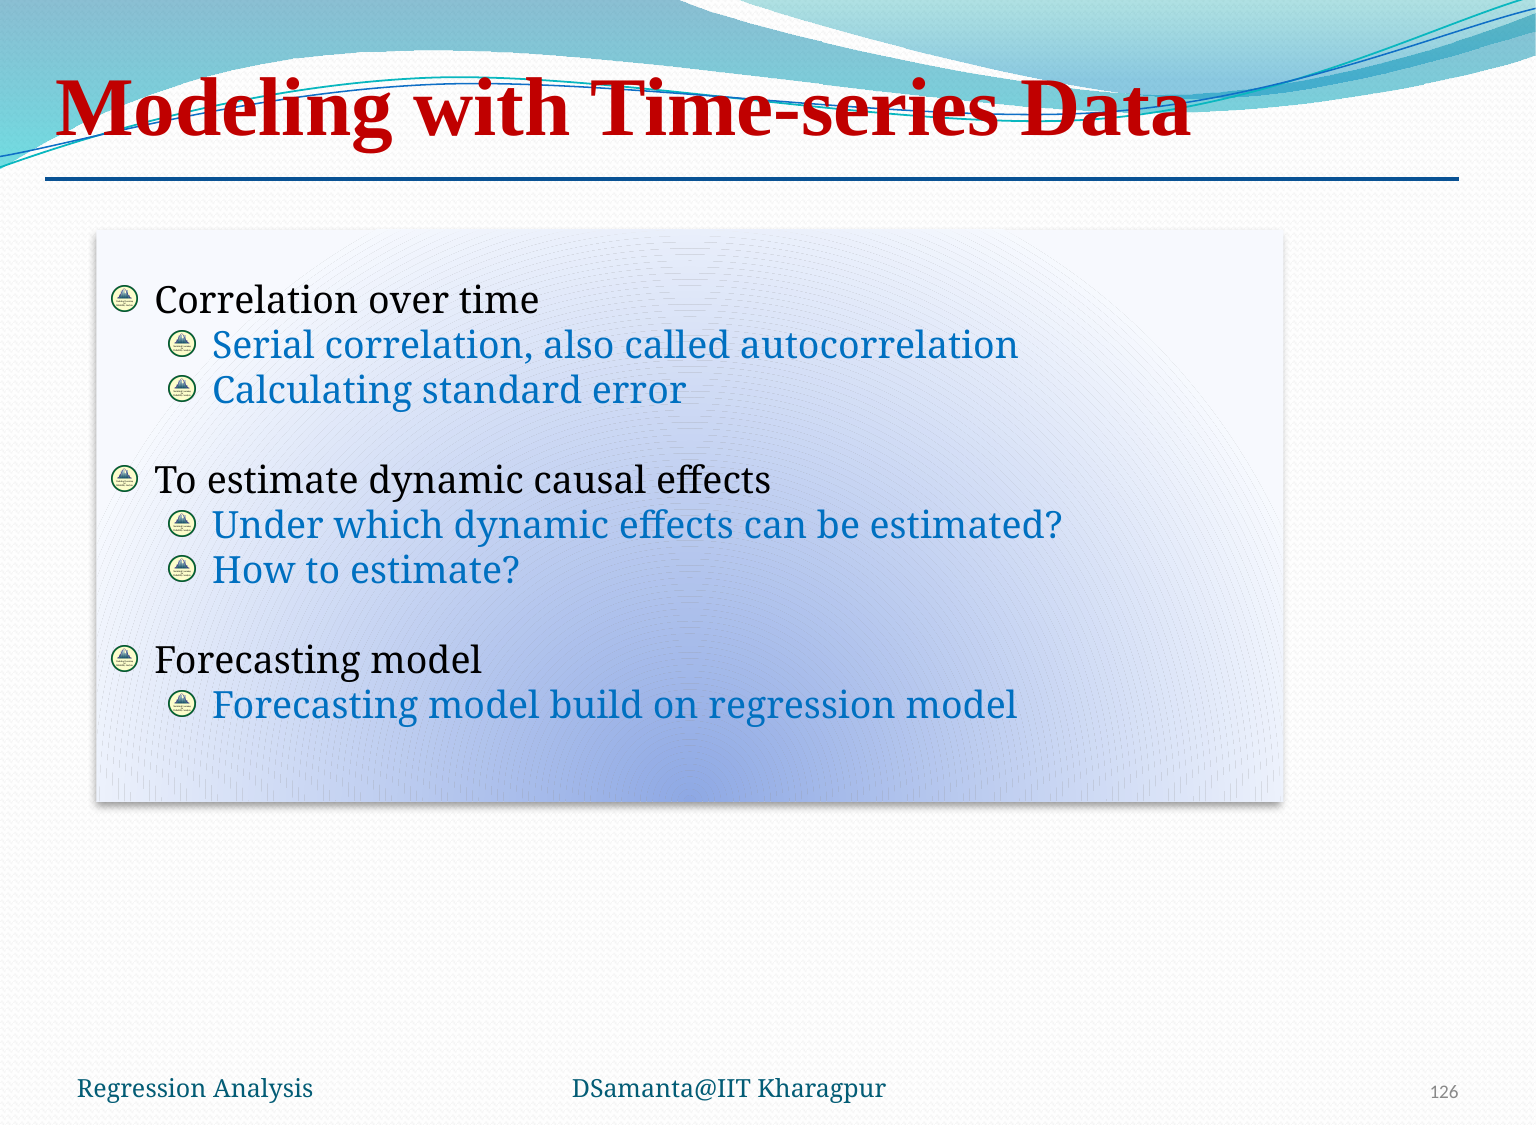

# Modeling with Time-series Data

Correlation over time
Serial correlation, also called autocorrelation
Calculating standard error

To estimate dynamic causal effects
Under which dynamic effects can be estimated?
How to estimate?

Forecasting model
Forecasting model build on regression model
Regression Analysis
DSamanta@IIT Kharagpur
126